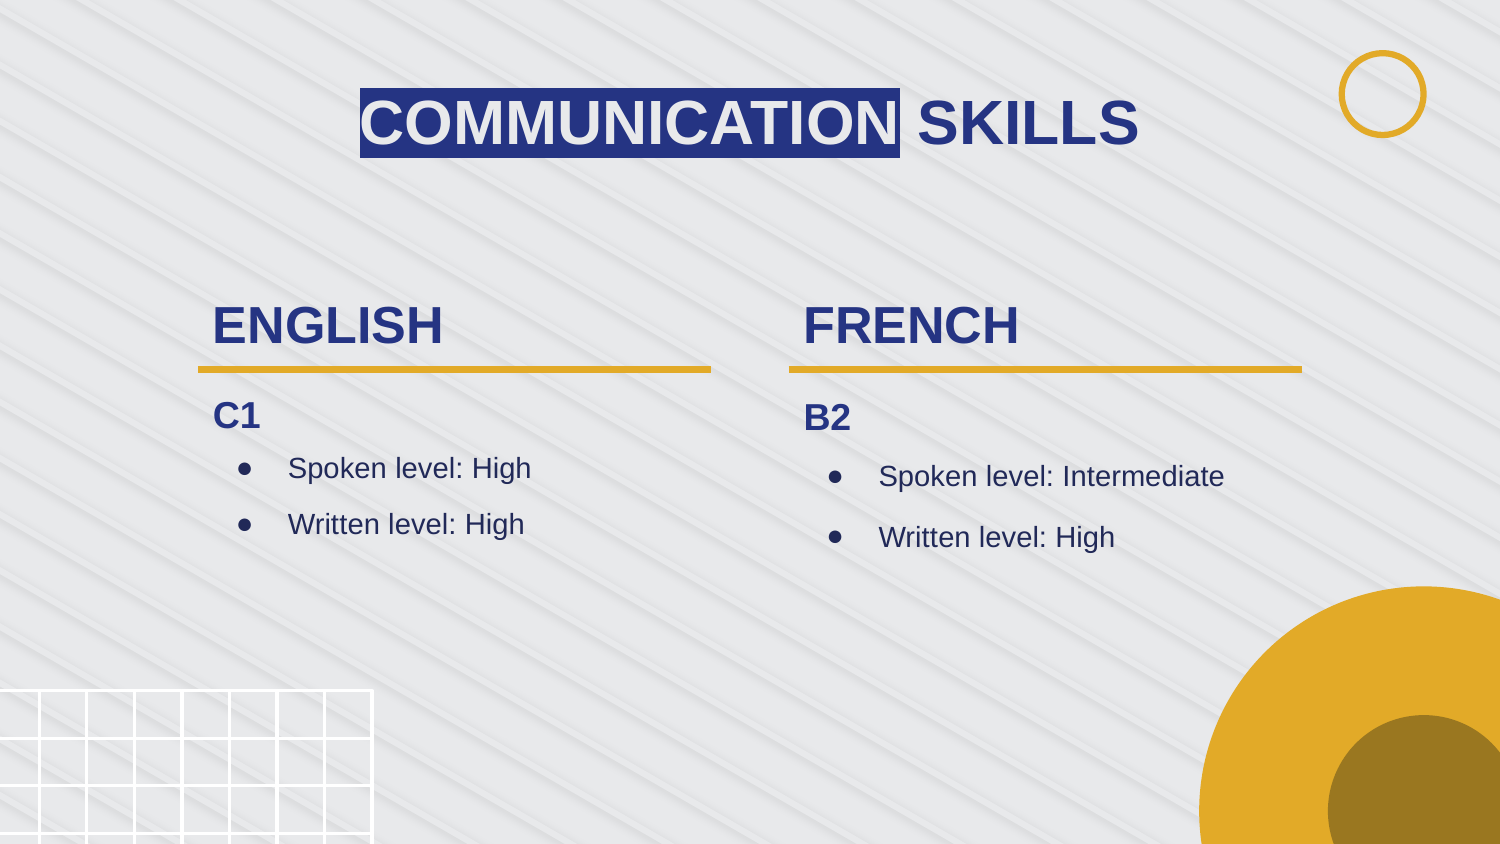

# COMMUNICATION SKILLS
ENGLISH
FRENCH
C1
B2
Spoken level: High
Written level: High
Spoken level: Intermediate
Written level: High